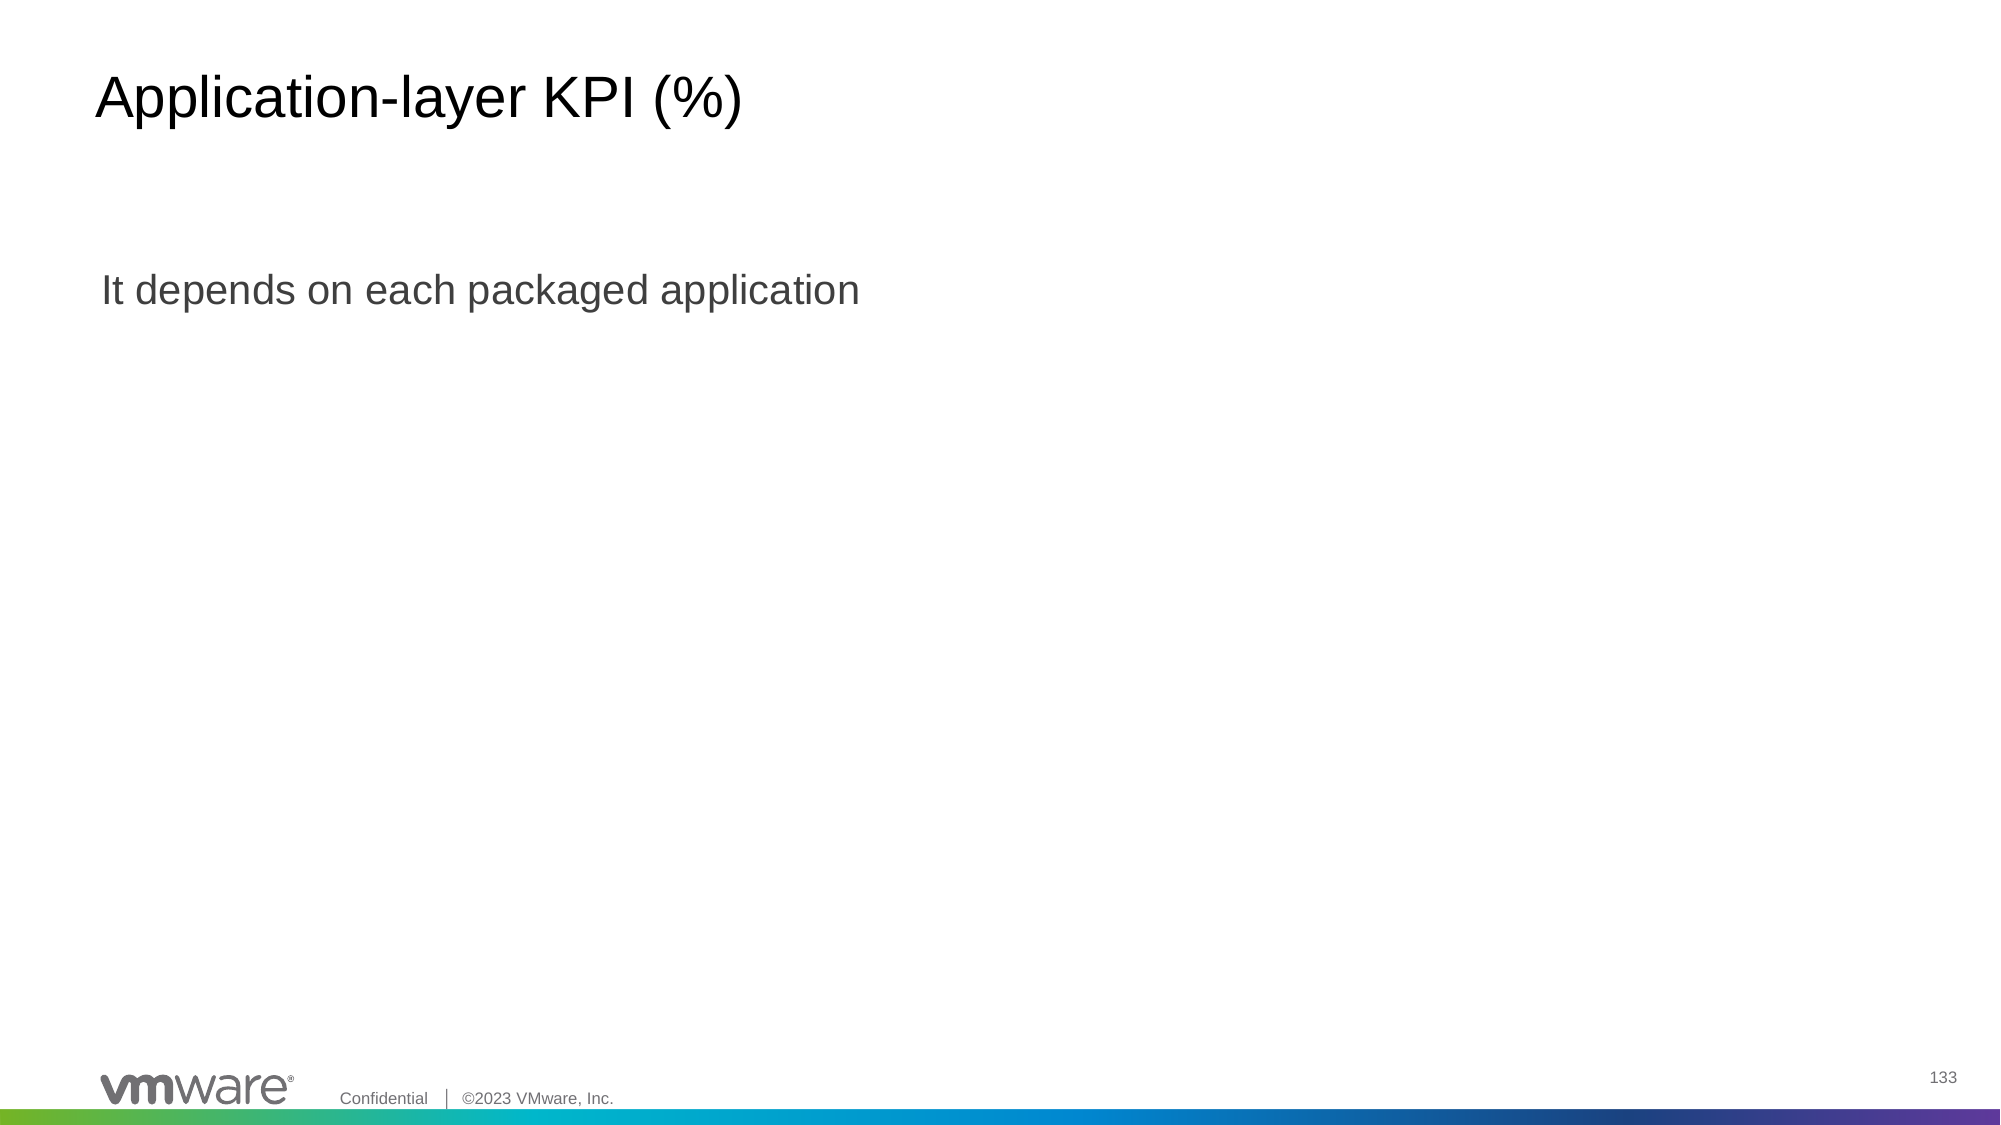

# Application-layer KPI (%)

It depends on each packaged application